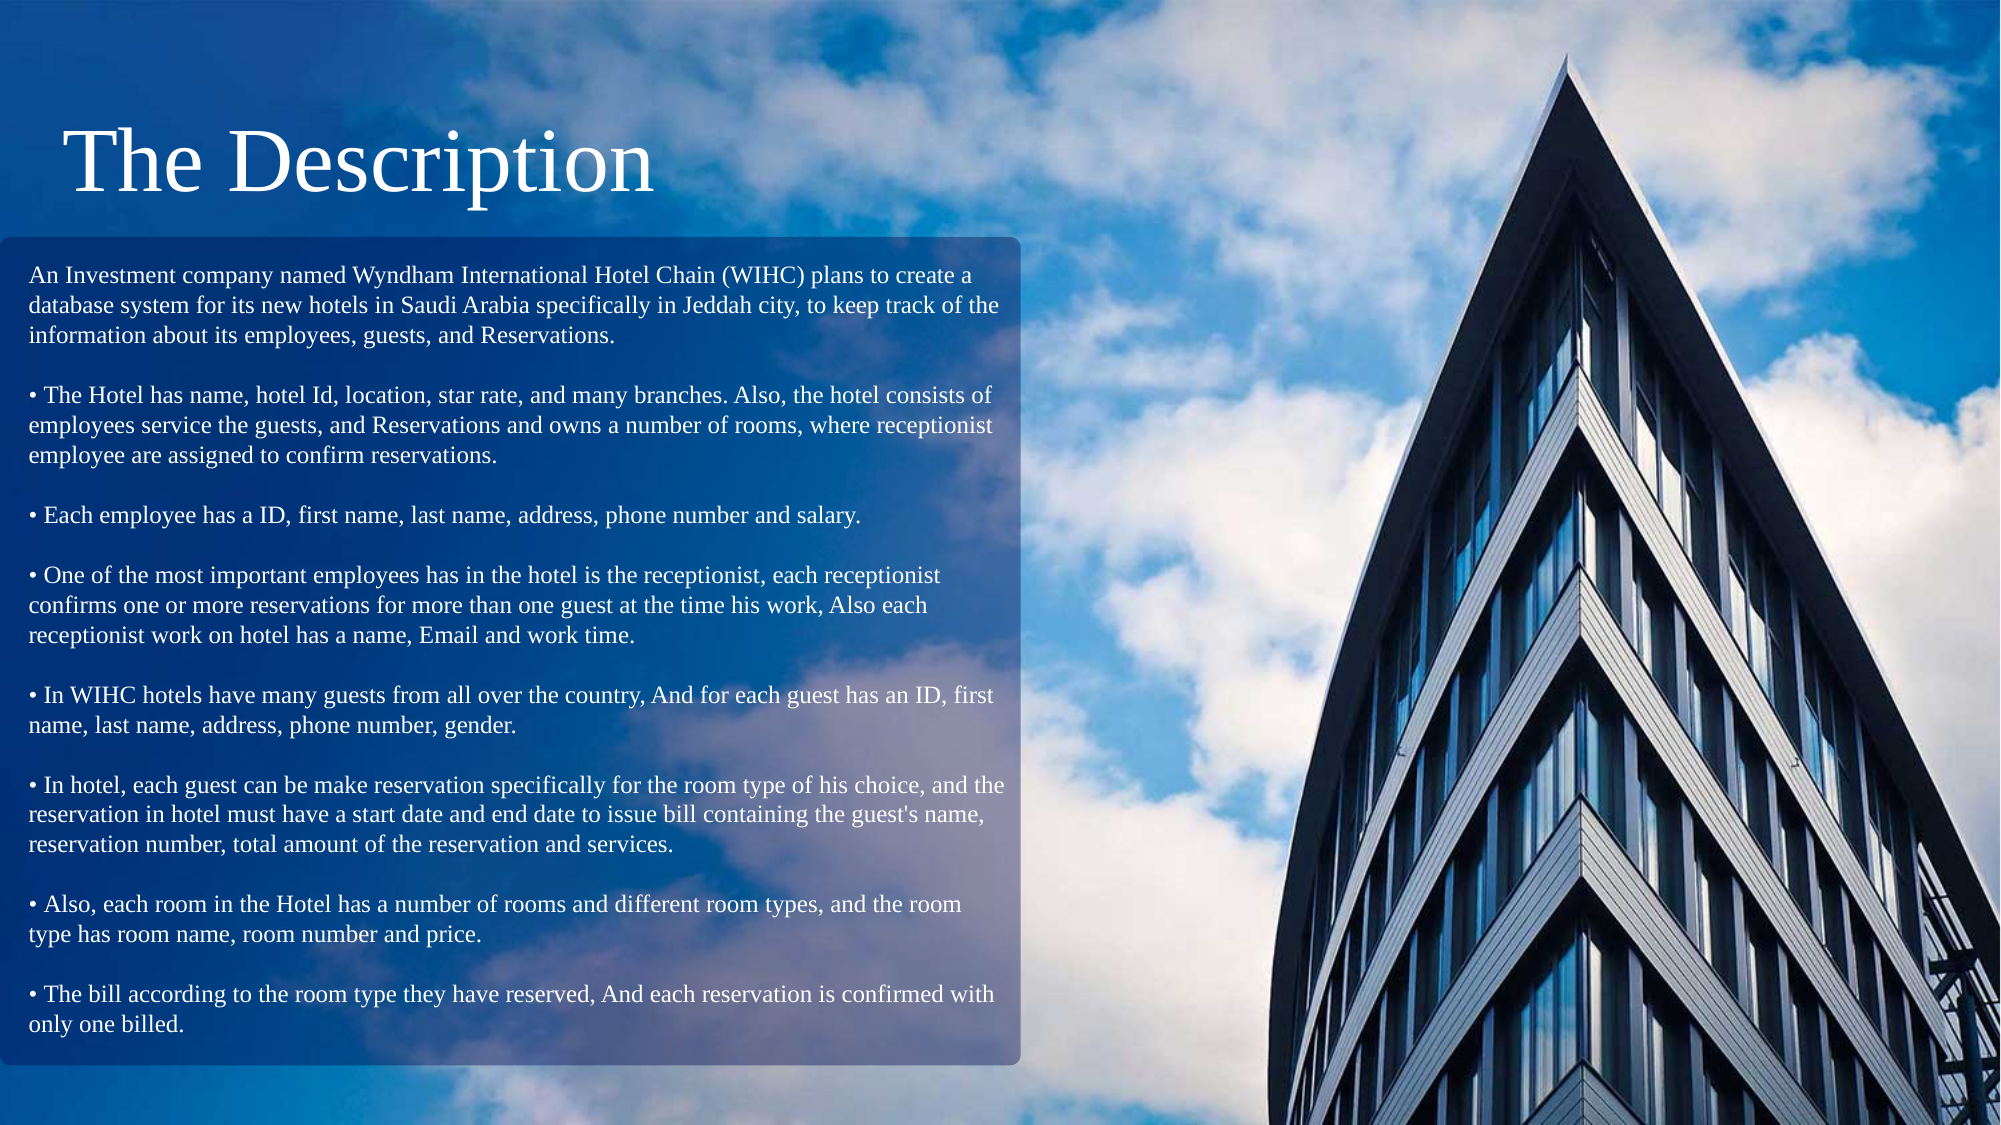

The Description

An Investment company named Wyndham International Hotel Chain (WIHC) plans to create a database system for its new hotels in Saudi Arabia specifically in Jeddah city, to keep track of the information about its employees, guests, and Reservations.

• The Hotel has name, hotel Id, location, star rate, and many branches. Also, the hotel consists of
employees service the guests, and Reservations and owns a number of rooms, where receptionist employee are assigned to confirm reservations.

• Each employee has a ID, first name, last name, address, phone number and salary.

• One of the most important employees has in the hotel is the receptionist, each receptionist confirms one or more reservations for more than one guest at the time his work, Also each receptionist work on hotel has a name, Email and work time.

• In WIHC hotels have many guests from all over the country, And for each guest has an ID, first
name, last name, address, phone number, gender.

• In hotel, each guest can be make reservation specifically for the room type of his choice, and the reservation in hotel must have a start date and end date to issue bill containing the guest's name, reservation number, total amount of the reservation and services.

• Also, each room in the Hotel has a number of rooms and different room types, and the room type has room name, room number and price.

• The bill according to the room type they have reserved, And each reservation is confirmed with only one billed.